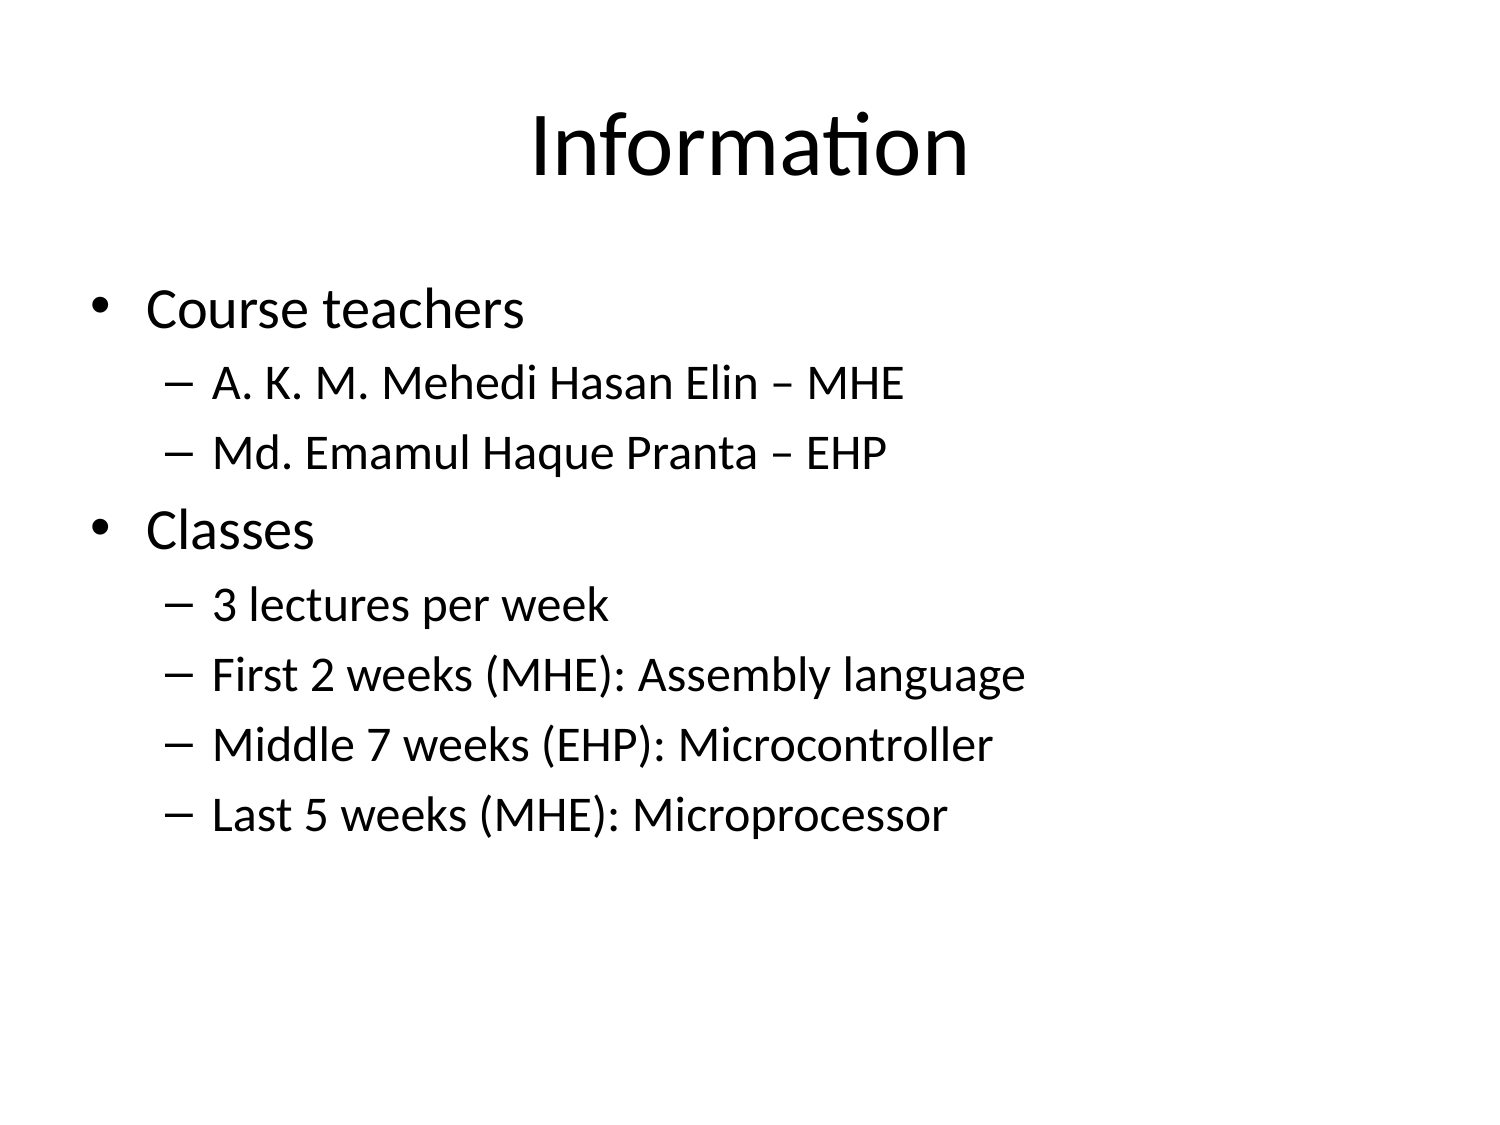

# Information
Course teachers
A. K. M. Mehedi Hasan Elin – MHE
Md. Emamul Haque Pranta – EHP
Classes
3 lectures per week
First 2 weeks (MHE): Assembly language
Middle 7 weeks (EHP): Microcontroller
Last 5 weeks (MHE): Microprocessor